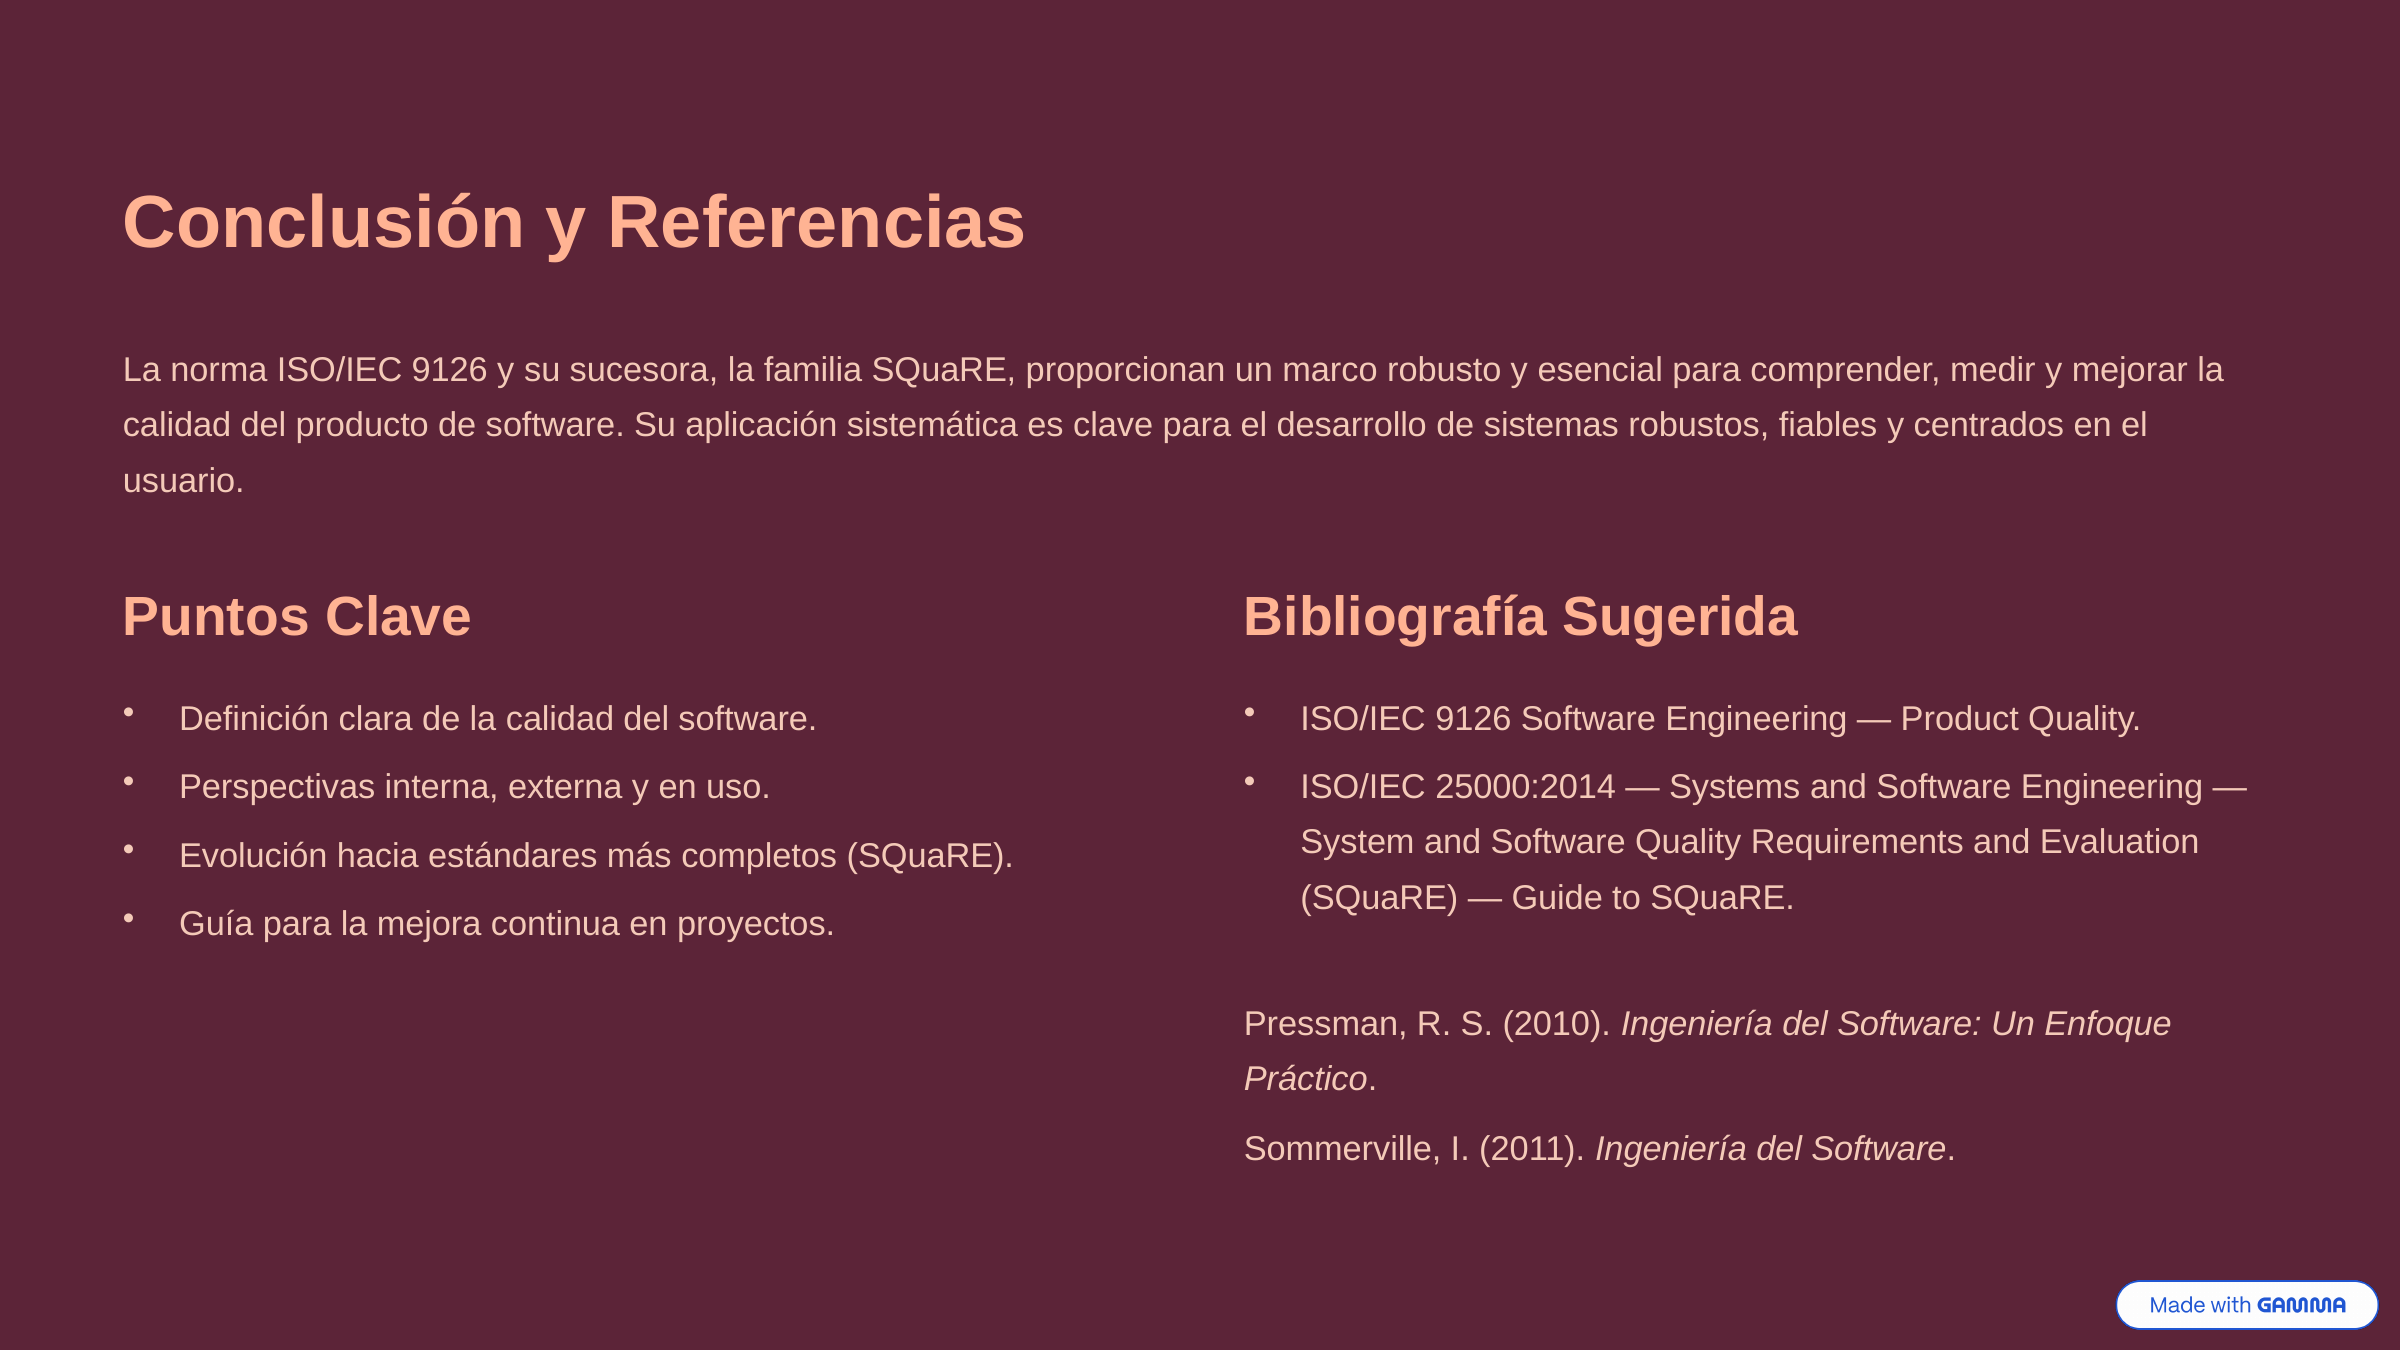

Conclusión y Referencias
La norma ISO/IEC 9126 y su sucesora, la familia SQuaRE, proporcionan un marco robusto y esencial para comprender, medir y mejorar la calidad del producto de software. Su aplicación sistemática es clave para el desarrollo de sistemas robustos, fiables y centrados en el usuario.
Puntos Clave
Bibliografía Sugerida
Definición clara de la calidad del software.
ISO/IEC 9126 Software Engineering — Product Quality.
Perspectivas interna, externa y en uso.
ISO/IEC 25000:2014 — Systems and Software Engineering — System and Software Quality Requirements and Evaluation (SQuaRE) — Guide to SQuaRE.
Evolución hacia estándares más completos (SQuaRE).
Guía para la mejora continua en proyectos.
Pressman, R. S. (2010). Ingeniería del Software: Un Enfoque Práctico.
Sommerville, I. (2011). Ingeniería del Software.